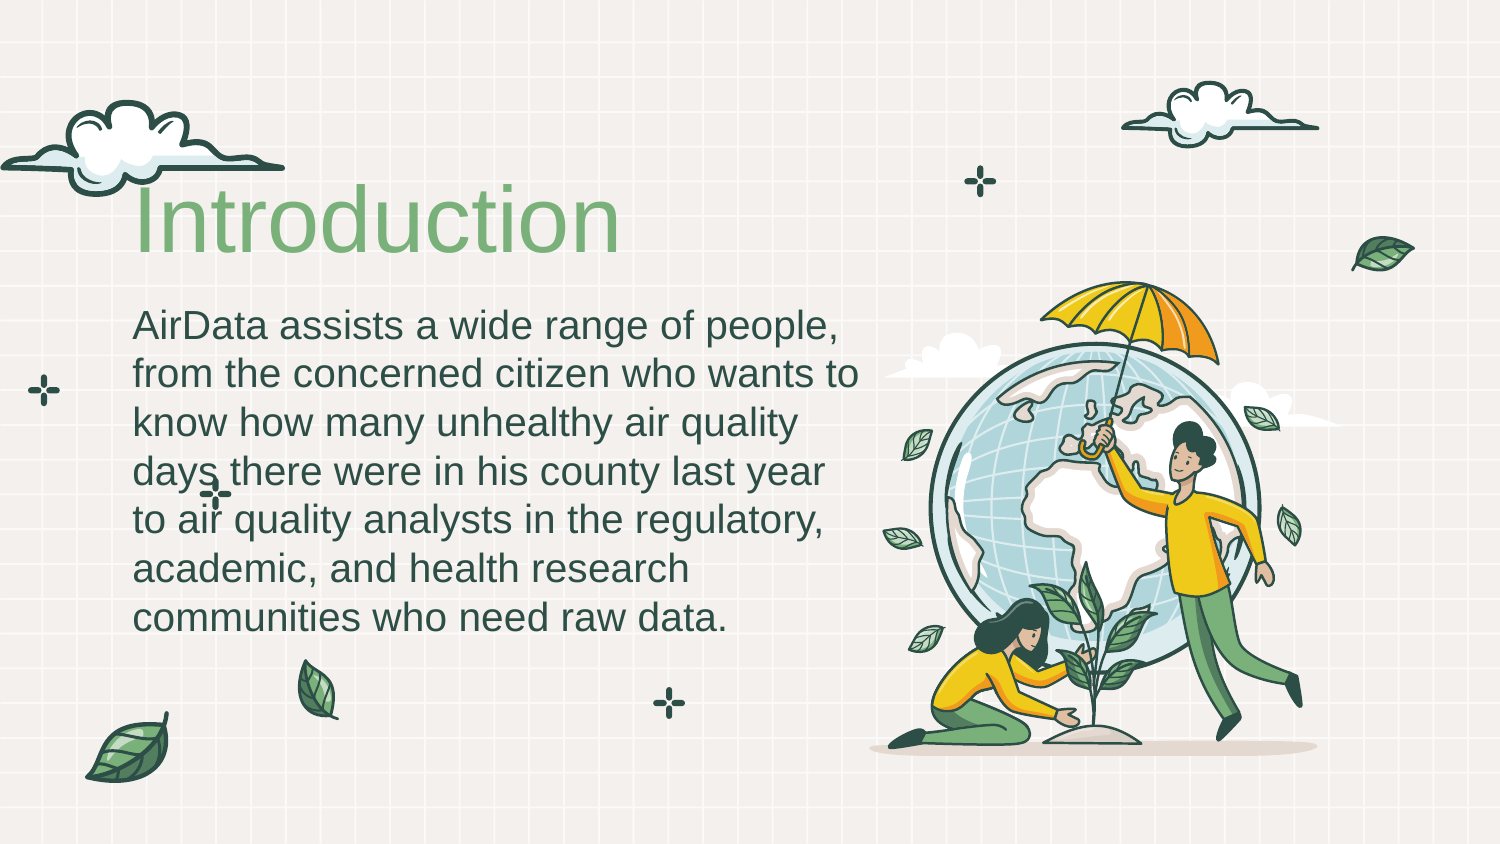

# Introduction

AirData assists a wide range of people, from the concerned citizen who wants to know how many unhealthy air quality days there were in his county last year to air quality analysts in the regulatory, academic, and health research communities who need raw data.